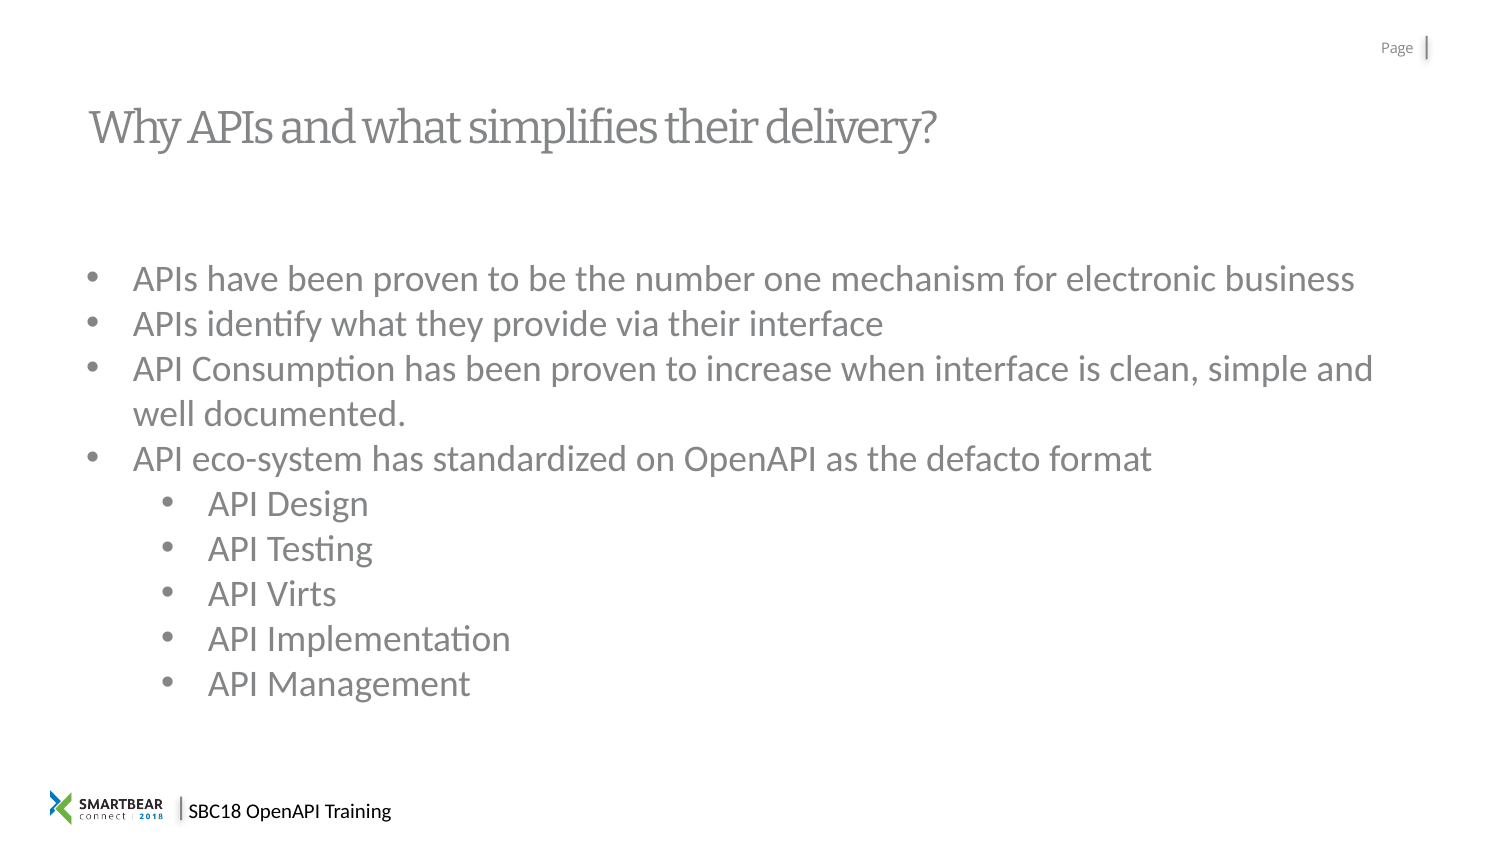

# Why APIs and what simplifies their delivery?
APIs have been proven to be the number one mechanism for electronic business
APIs identify what they provide via their interface
API Consumption has been proven to increase when interface is clean, simple and well documented.
API eco-system has standardized on OpenAPI as the defacto format
API Design
API Testing
API Virts
API Implementation
API Management

SBC18 OpenAPI Training